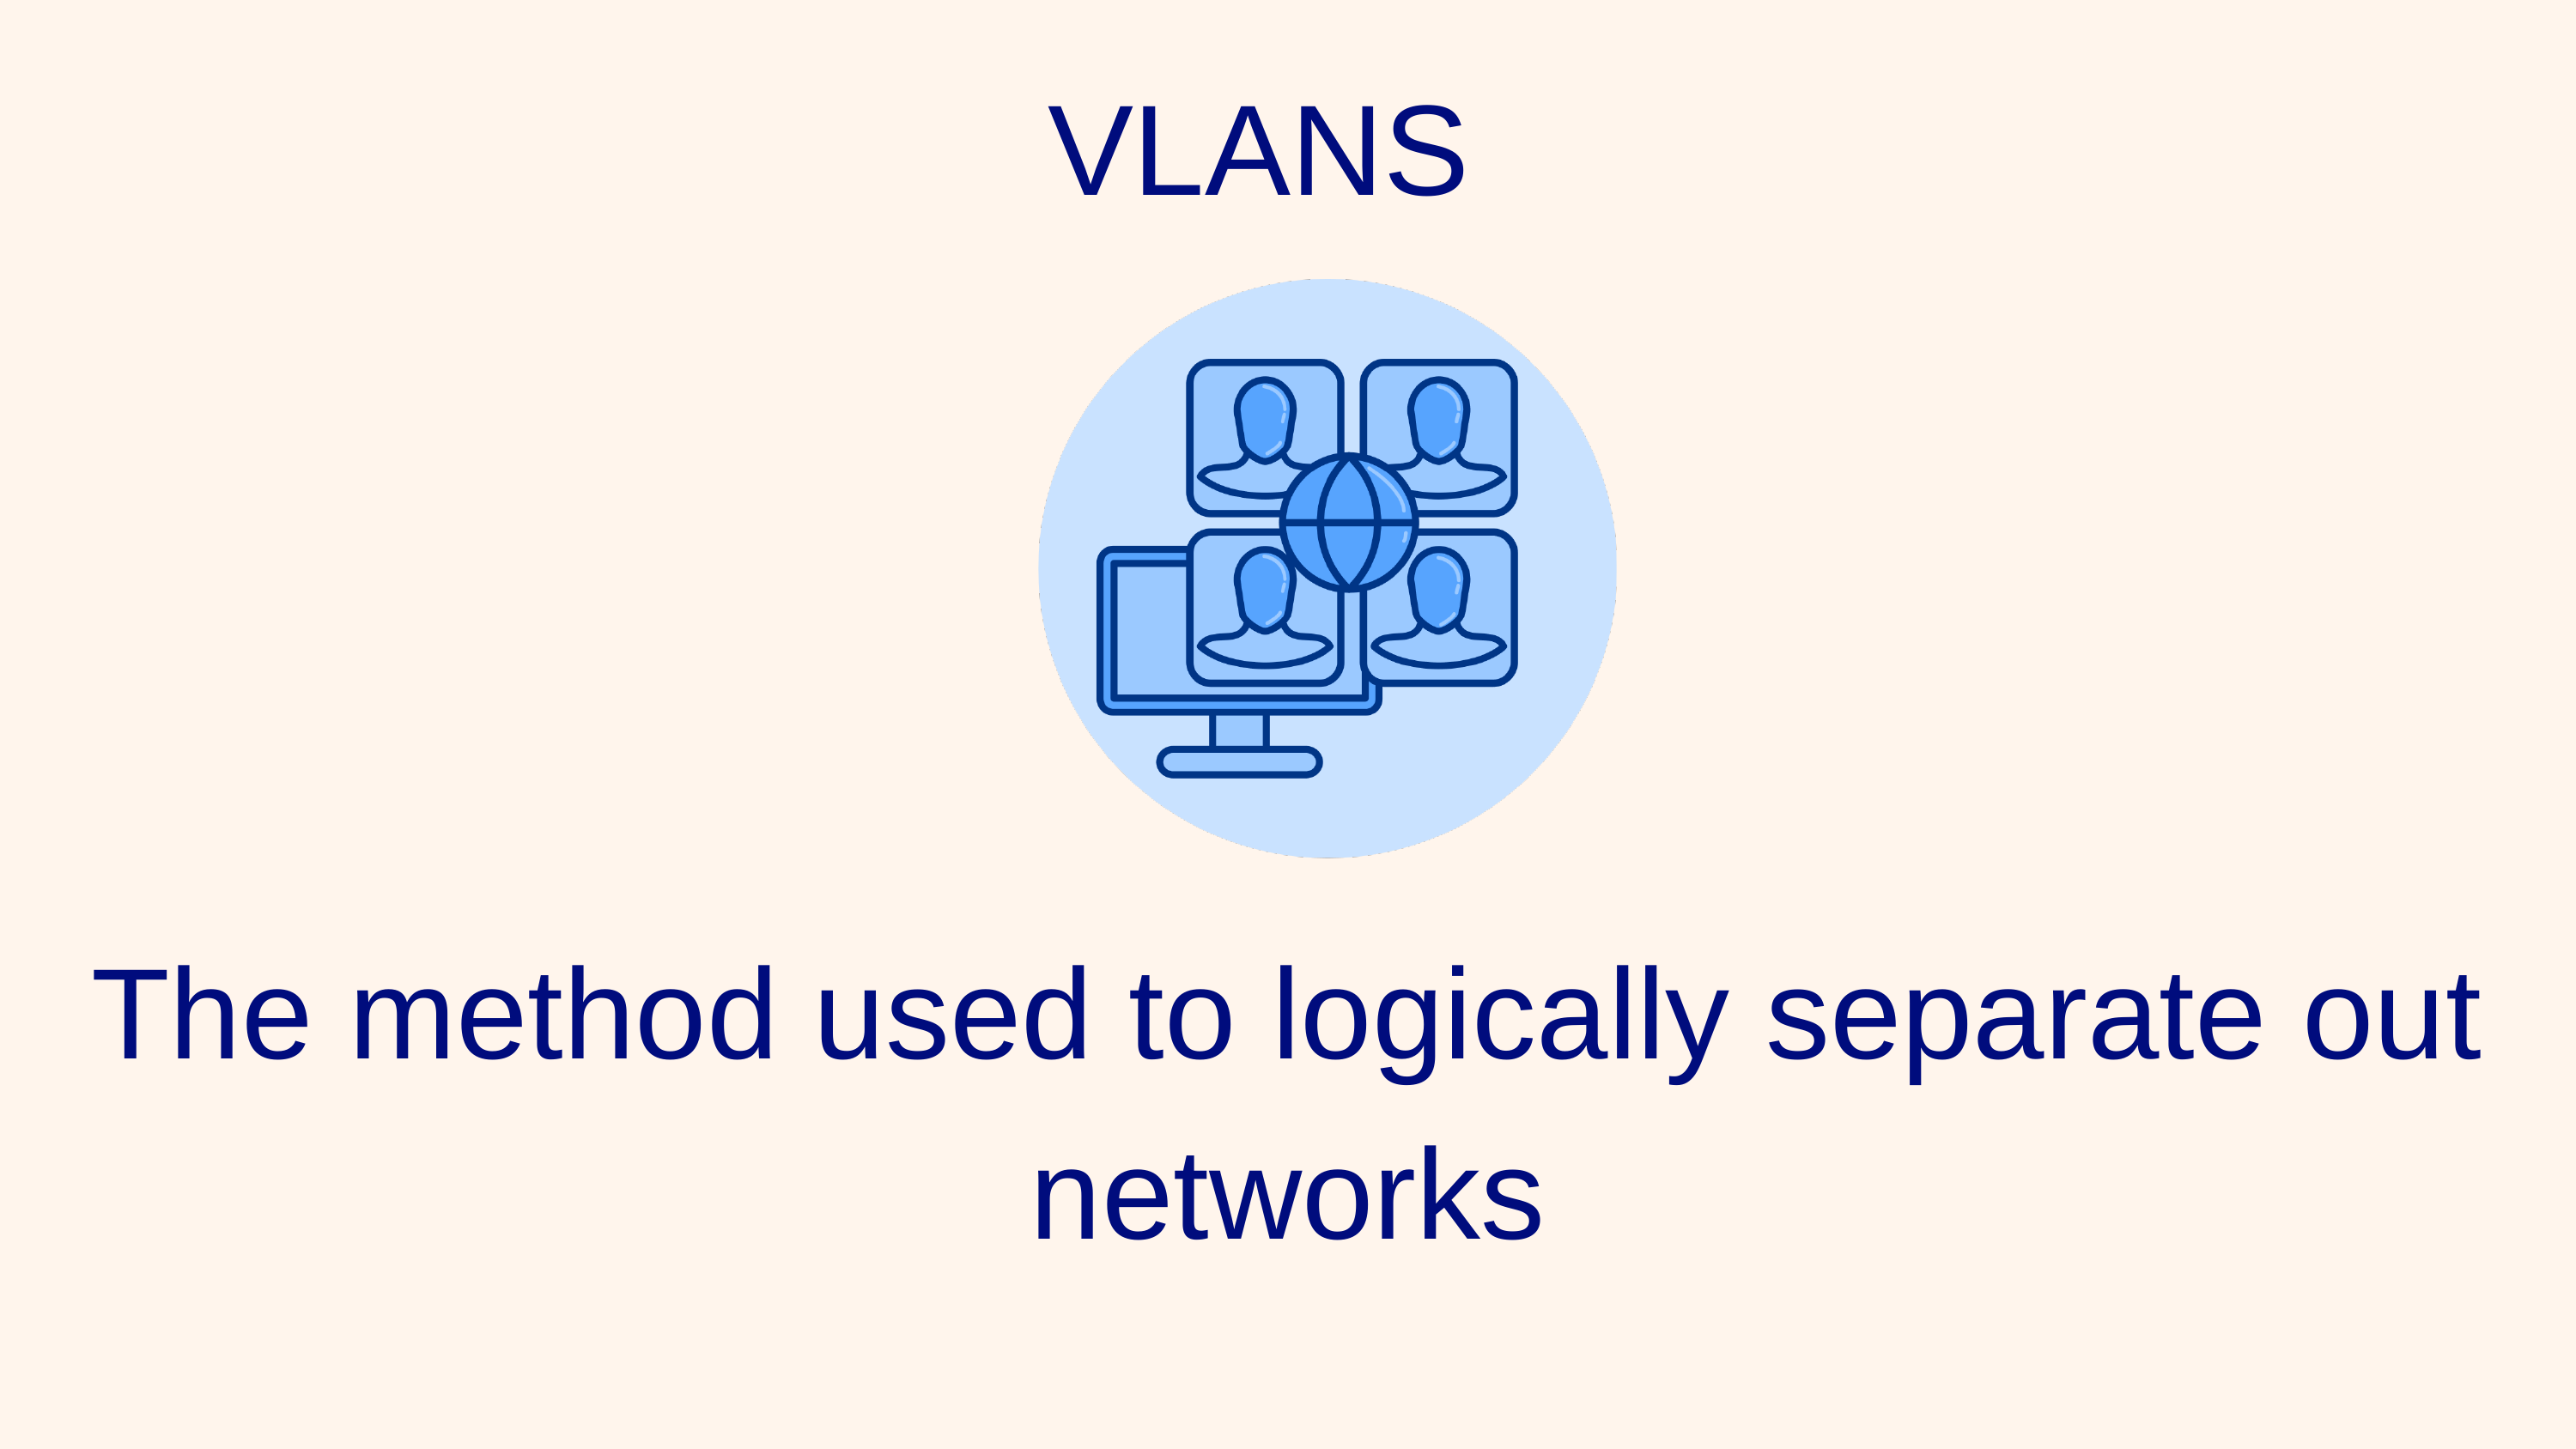

VLANS

The method used to logically separate out networks